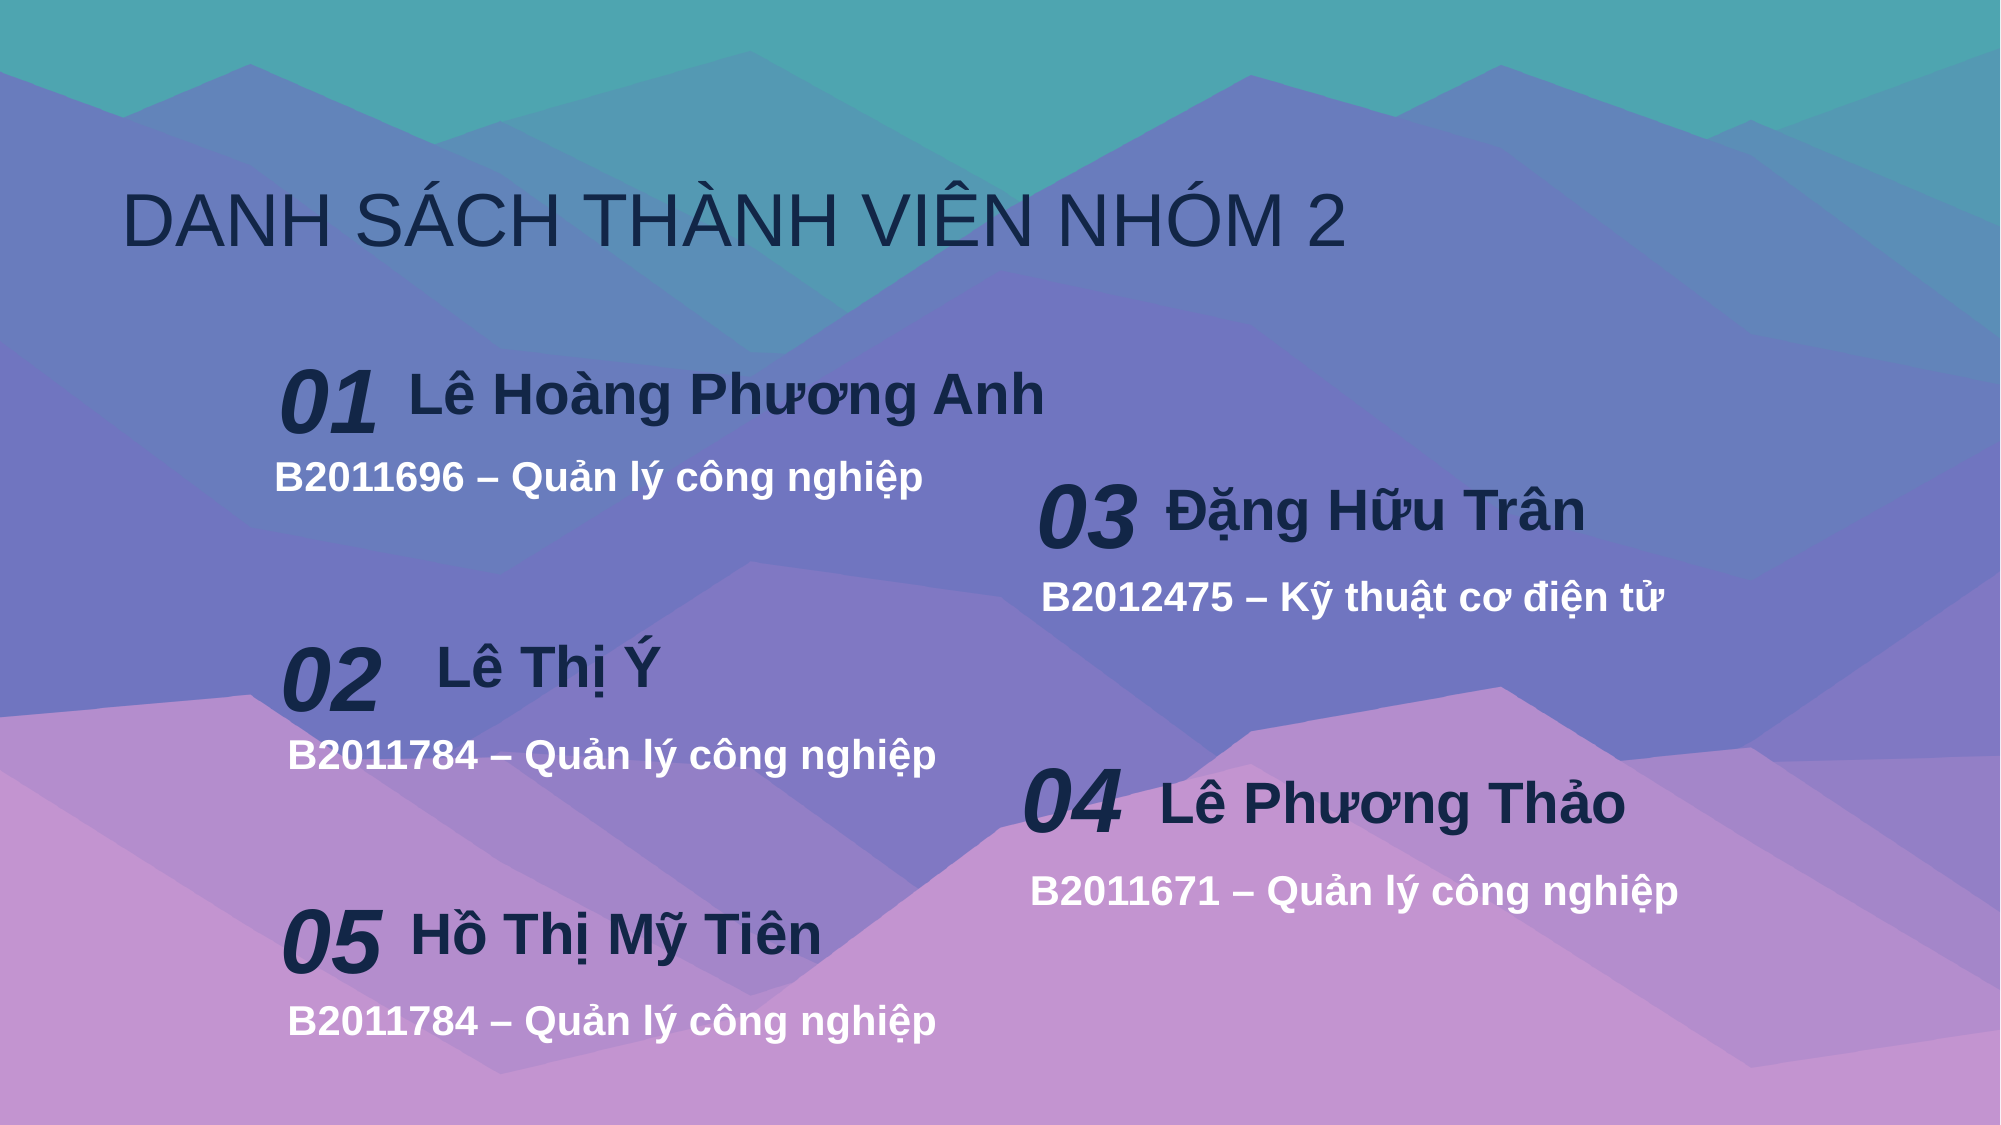

DANH SÁCH THÀNH VIÊN NHÓM 2
01
Lê Hoàng Phương Anh
B2011696 – Quản lý công nghiệp
B2012475 – Kỹ thuật cơ điện tử
B2011784 – Quản lý công nghiệp
B2011671 – Quản lý công nghiệp
B2011784 – Quản lý công nghiệp
03
Đặng Hữu Trân
Lê Phương Thảo
02
Lê Thị Ý
04
05
Hồ Thị Mỹ Tiên